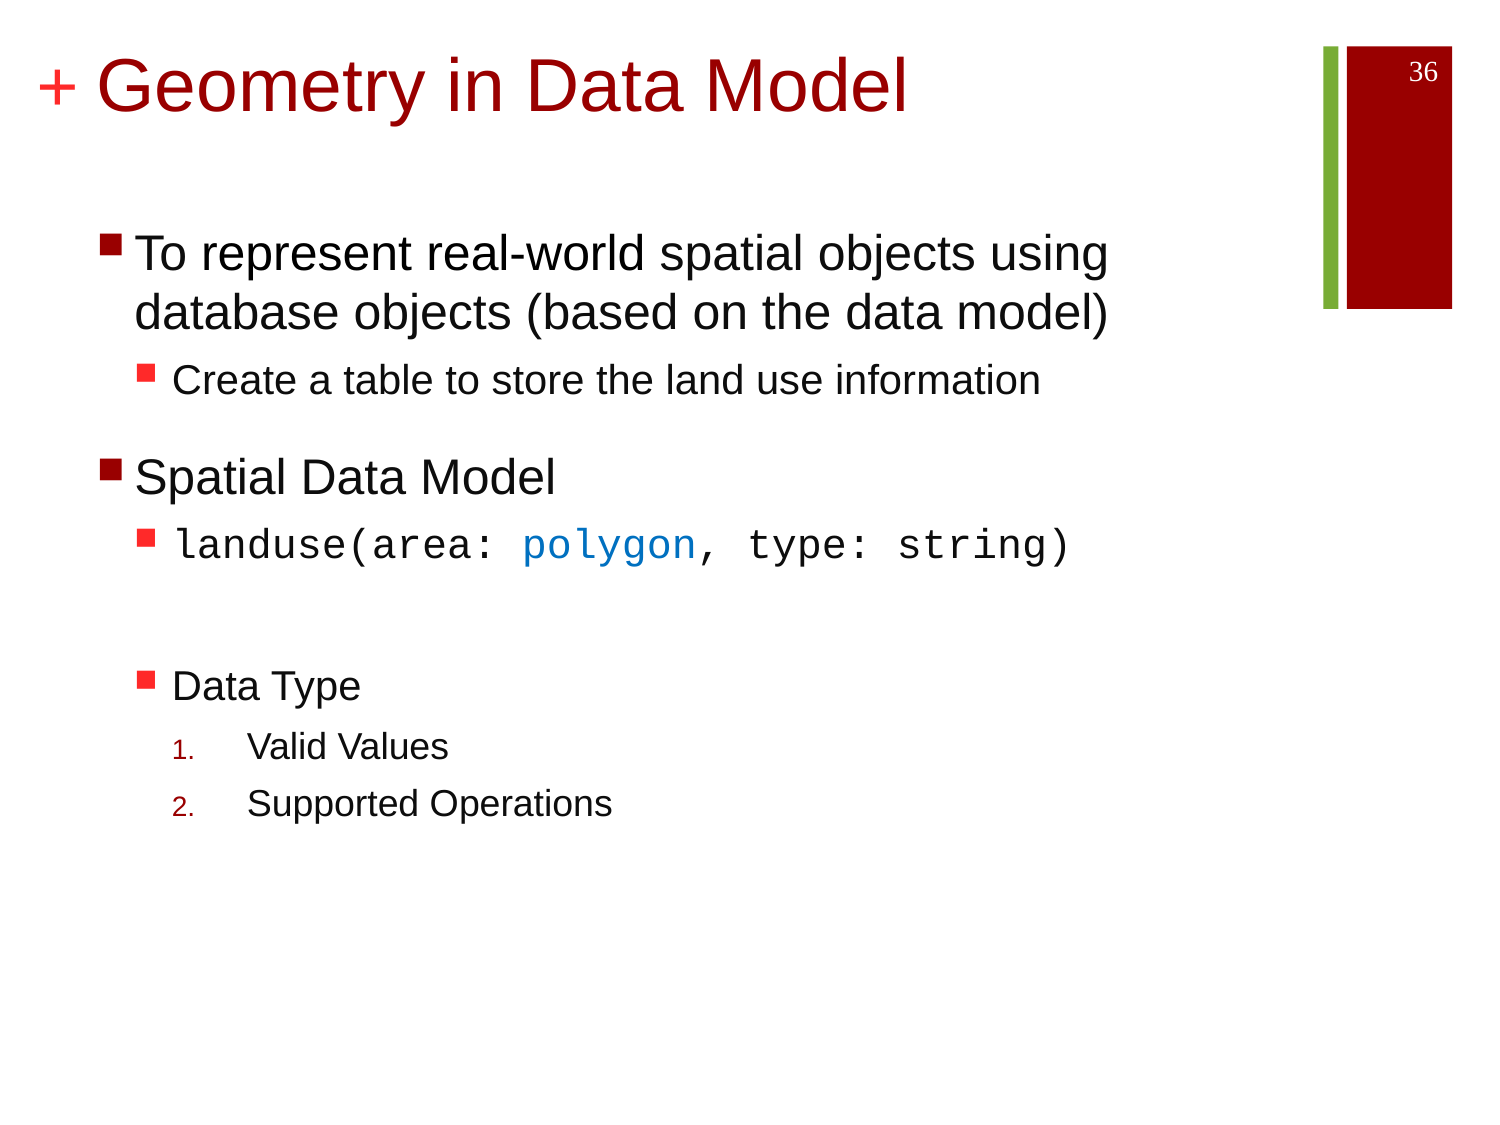

# Geometry in Data Model
36
To represent real-world spatial objects using database objects (based on the data model)
Create a table to store the land use information
Spatial Data Model
landuse(area: polygon, type: string)

Data Type
Valid Values
Supported Operations